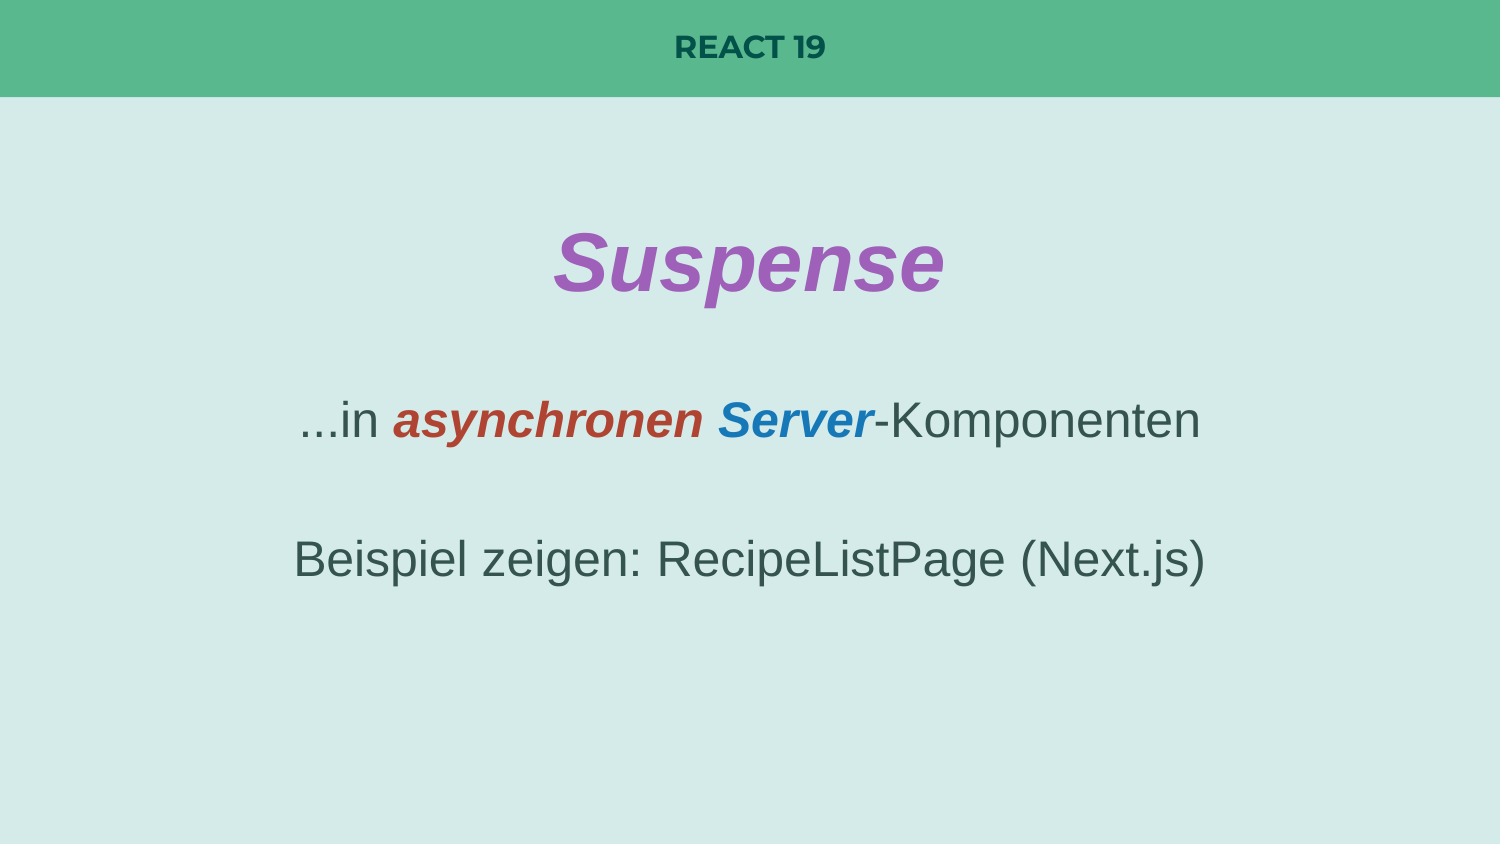

# React 19

Suspense

...in asynchronen Server-Komponenten

Beispiel zeigen: RecipeListPage (Next.js)